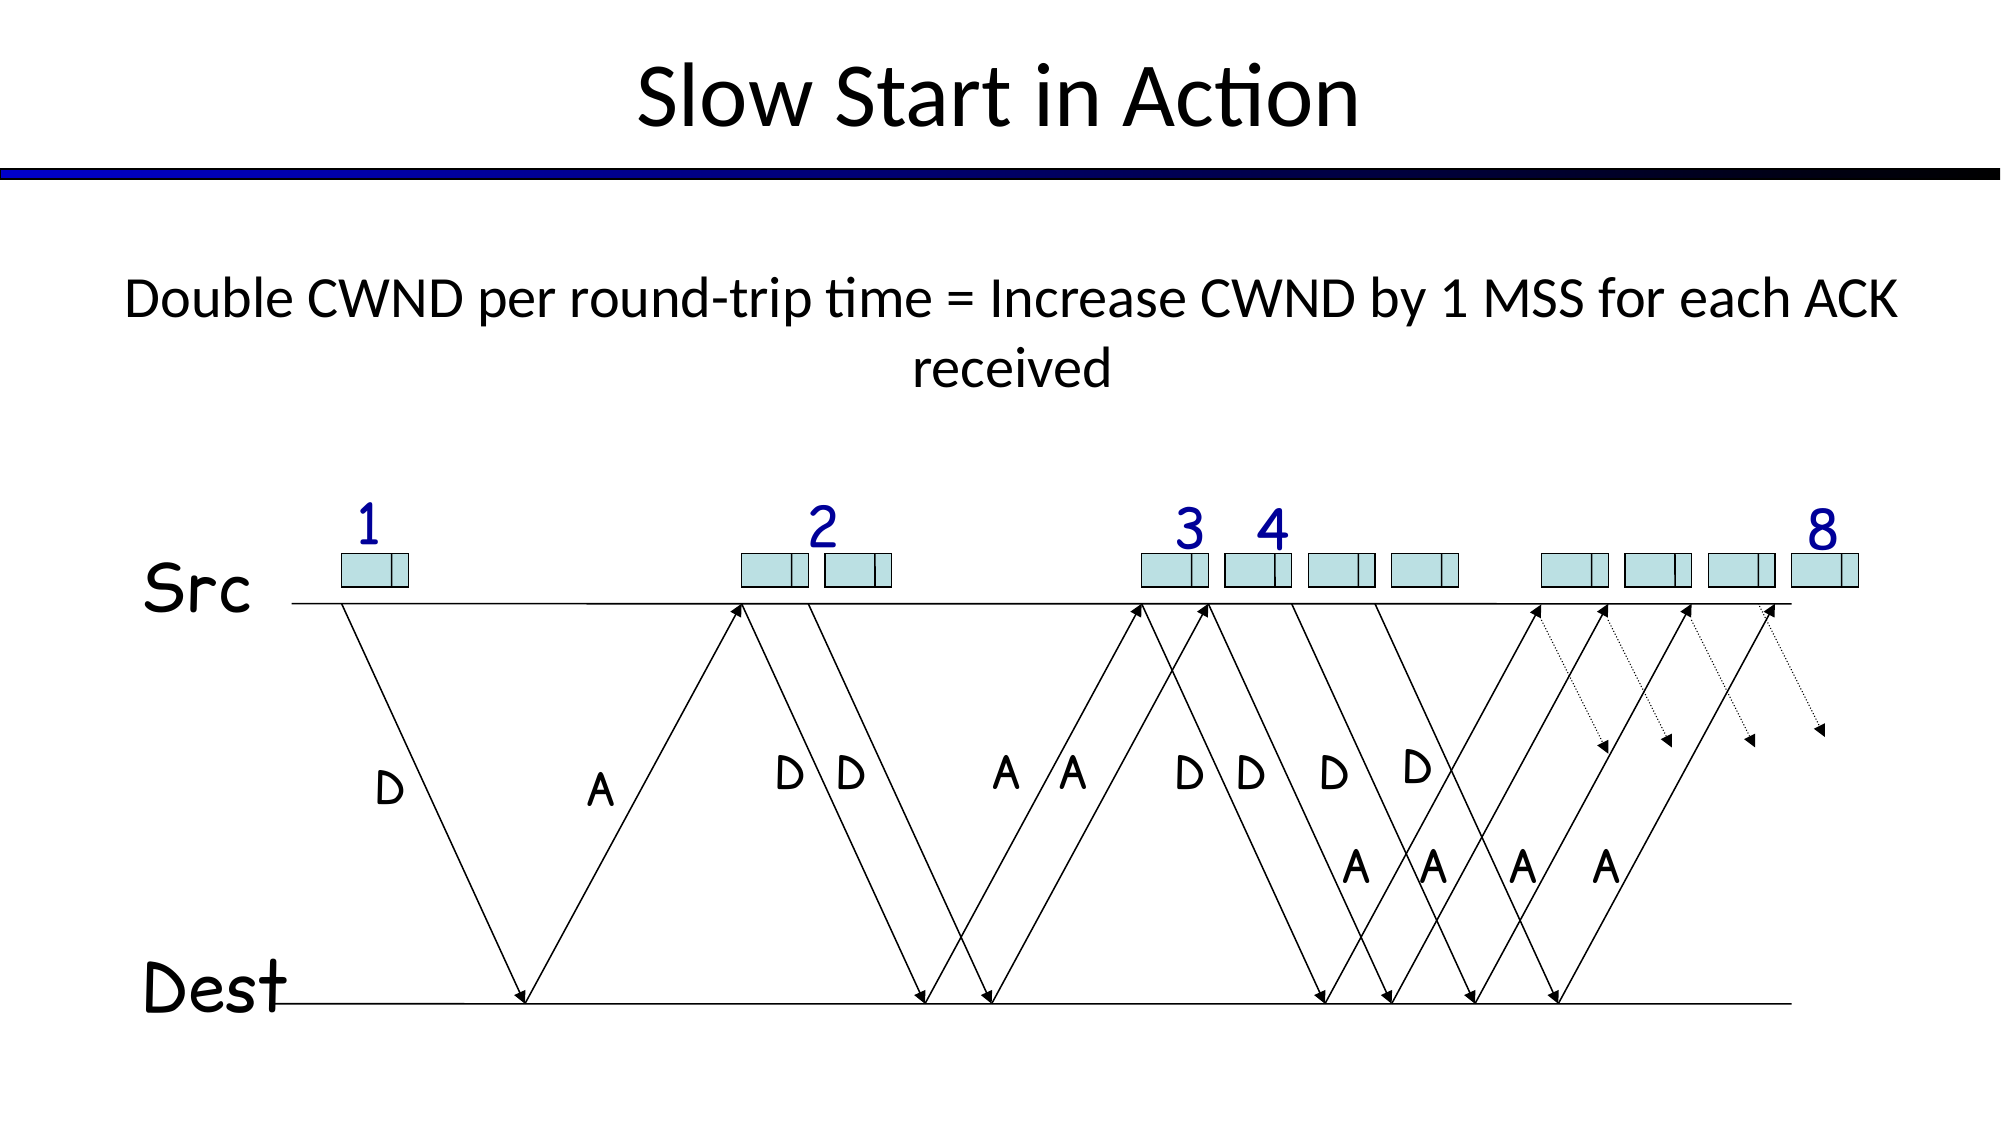

# Slow Start in Action
Double CWND per round-trip time = Increase CWND by 1 MSS for each ACK received
1
2
3

4

8

A
A
A
A
Src

Dest

A

A

A

D
D

D
D
D
D
D